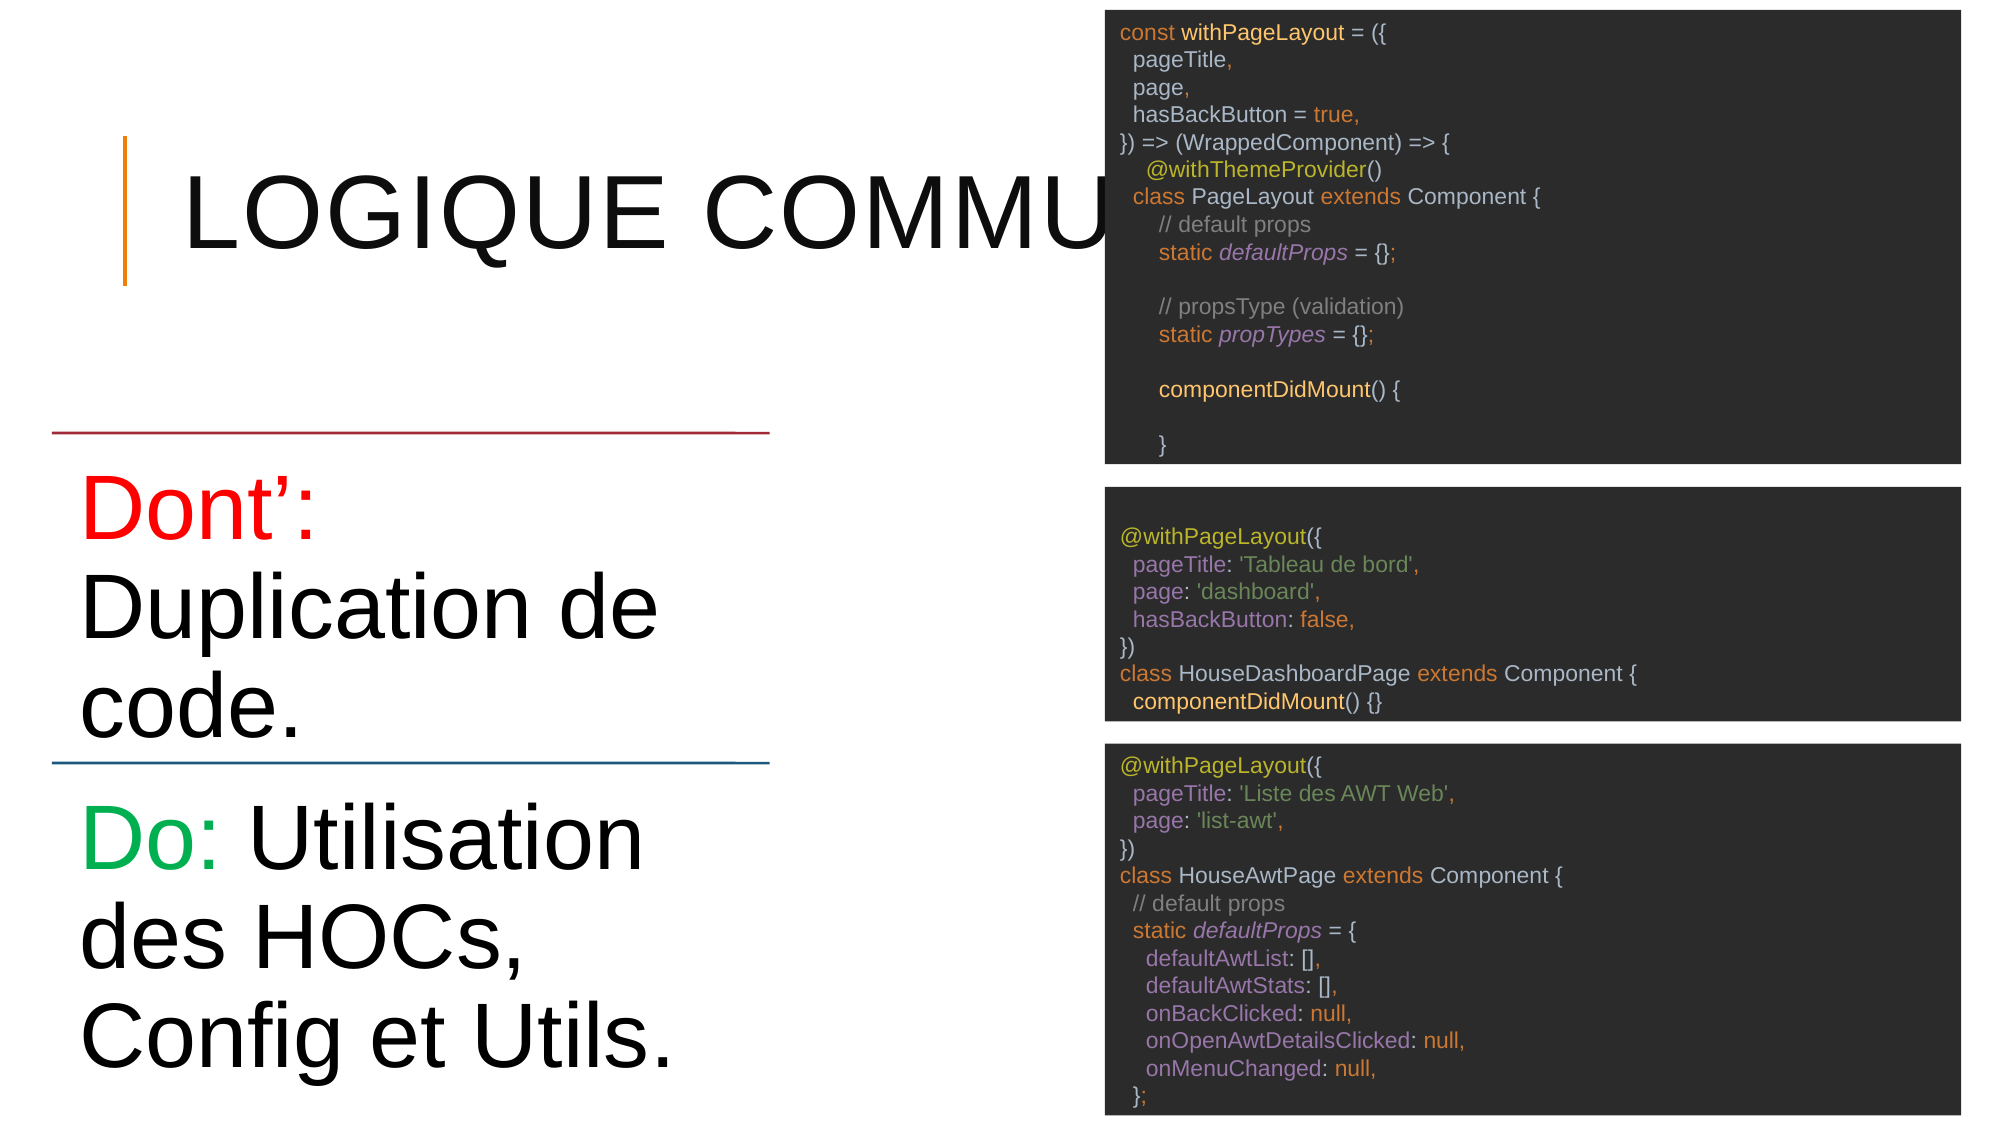

const withPageLayout = ({
  pageTitle,
  page,
  hasBackButton = true,
}) => (WrappedComponent) => {
    @withThemeProvider()
  class PageLayout extends Component {
      // default props
      static defaultProps = {};
      // propsType (validation)
      static propTypes = {};
      componentDidMount() {
      }
# Logique commune
Dont’: Duplication de code.
Do: Utilisation des HOCs, Config et Utils.
@withPageLayout({
  pageTitle: 'Tableau de bord',
  page: 'dashboard',
  hasBackButton: false,
})
class HouseDashboardPage extends Component {
  componentDidMount() {}
@withPageLayout({
  pageTitle: 'Liste des AWT Web',
  page: 'list-awt',
})
class HouseAwtPage extends Component {
  // default props
  static defaultProps = {
    defaultAwtList: [],
    defaultAwtStats: [],
    onBackClicked: null,
    onOpenAwtDetailsClicked: null,
    onMenuChanged: null,
  };